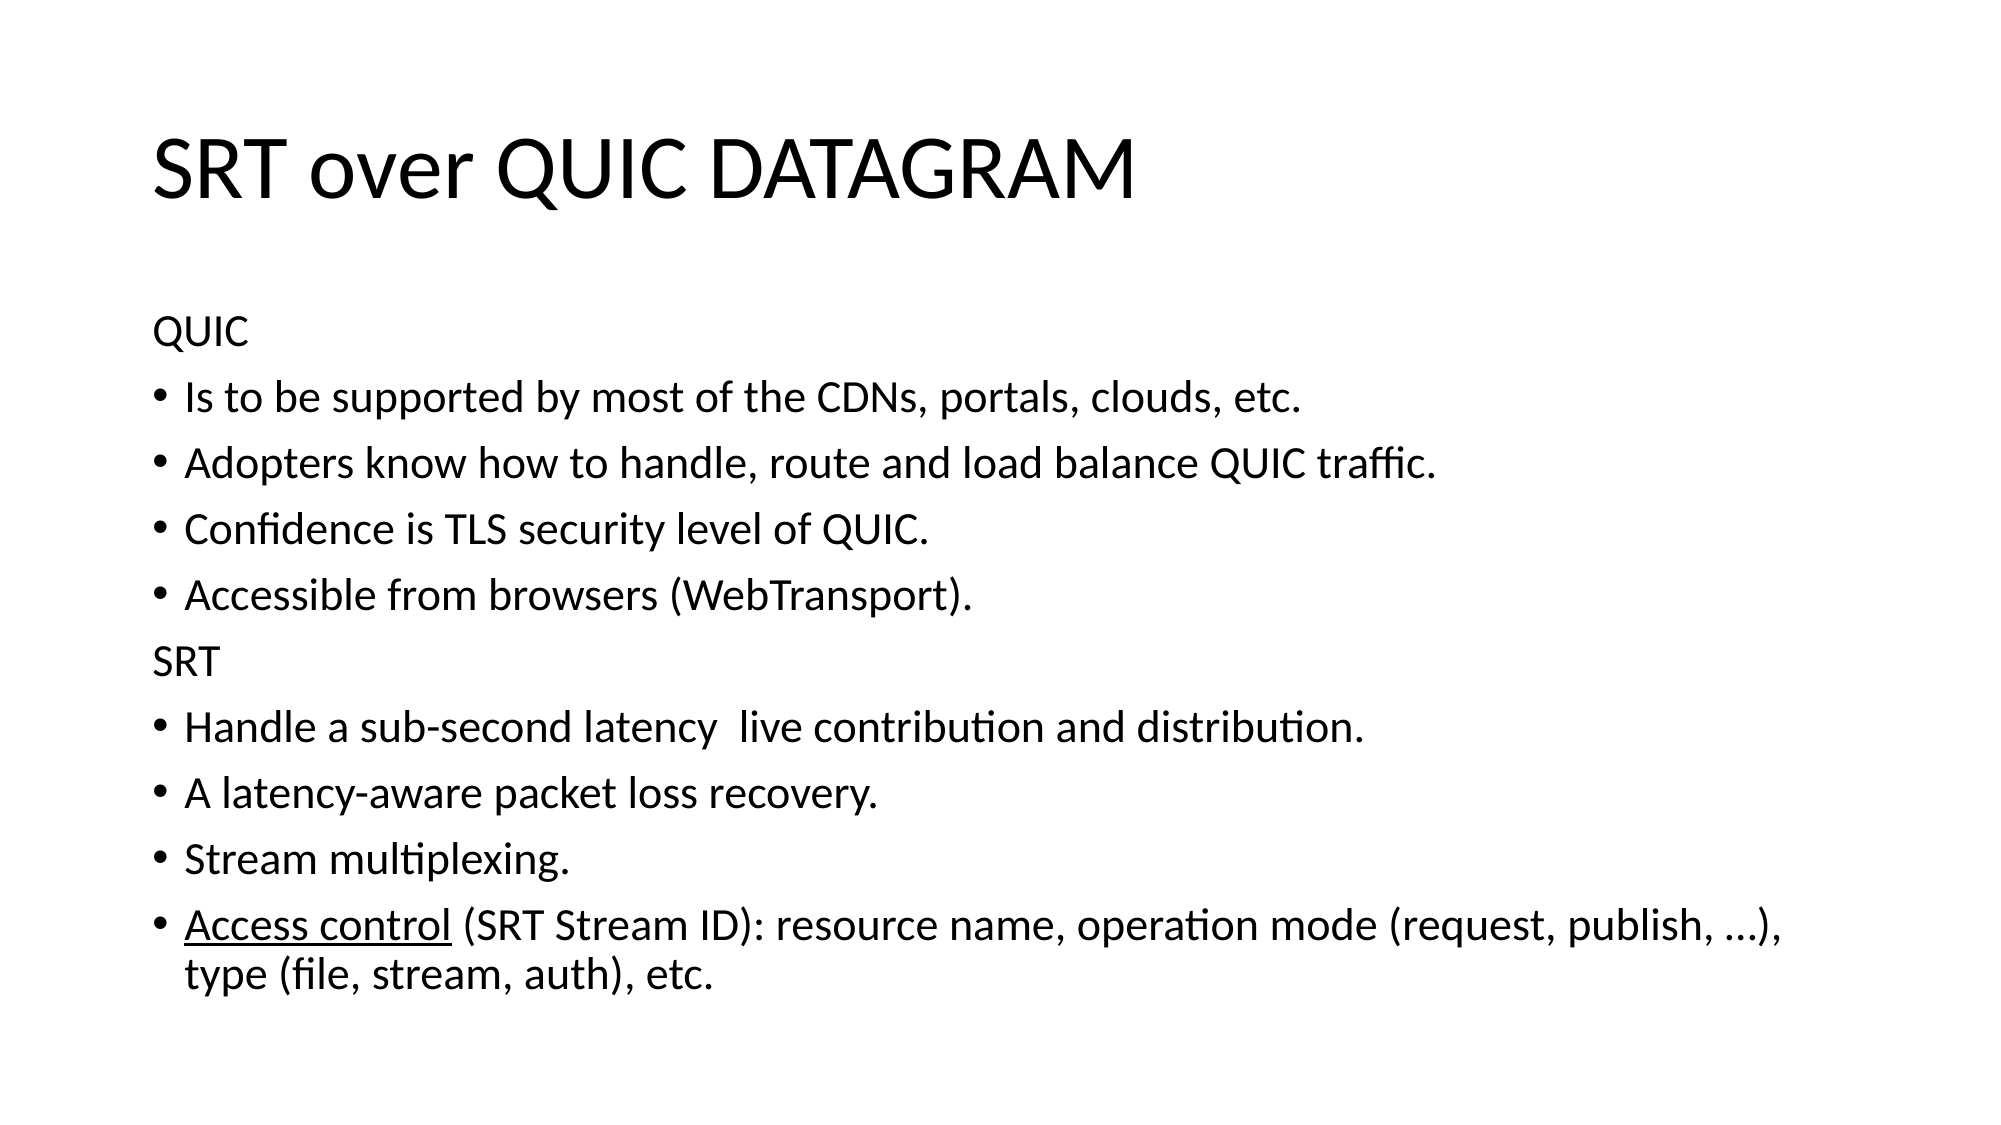

# SRT over QUIC DATAGRAM
QUIC
Is to be supported by most of the CDNs, portals, clouds, etc.
Adopters know how to handle, route and load balance QUIC traffic.
Confidence is TLS security level of QUIC.
Accessible from browsers (WebTransport).
SRT
Handle a sub-second latency  live contribution and distribution.
A latency-aware packet loss recovery.
Stream multiplexing.
Access control (SRT Stream ID): resource name, operation mode (request, publish, …), type (file, stream, auth), etc.